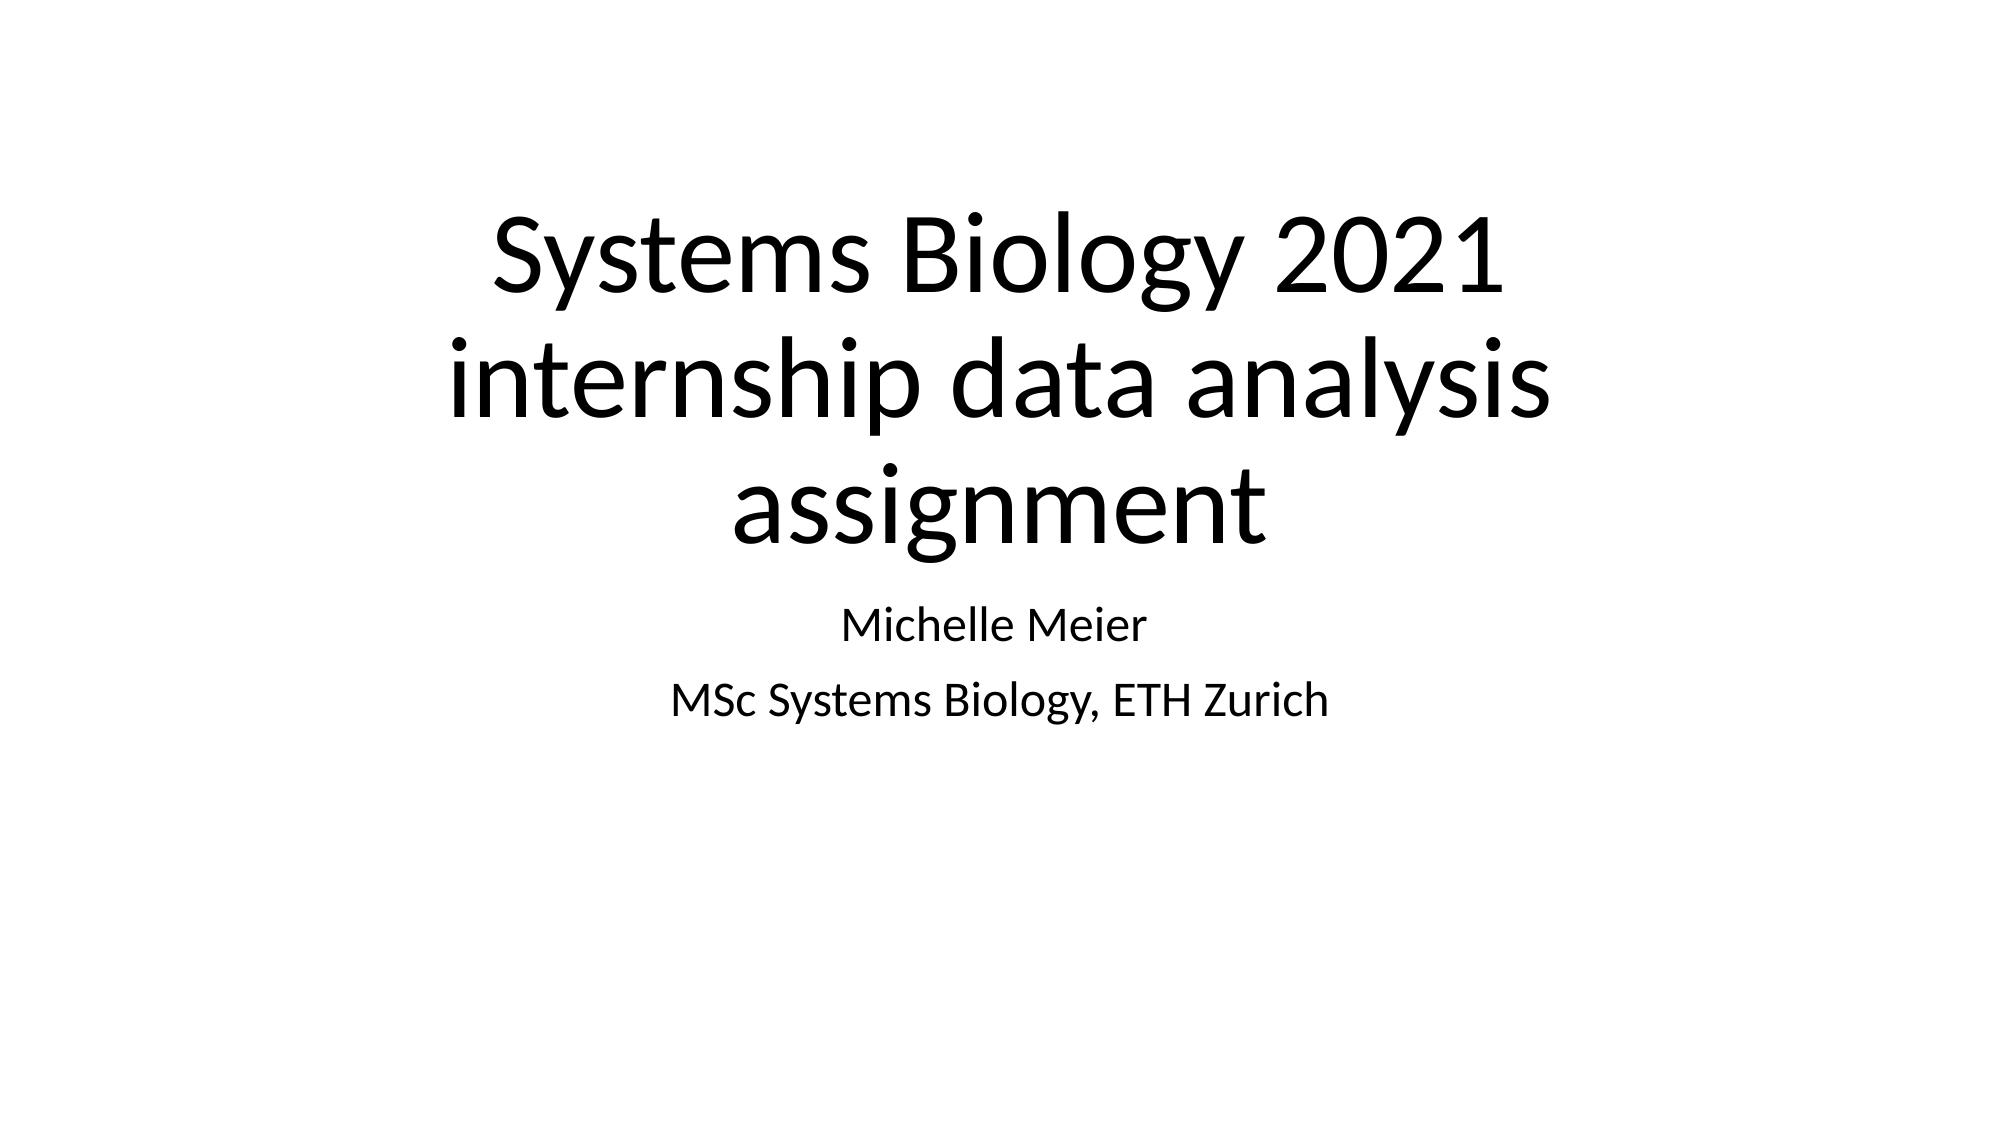

# Systems Biology 2021 internship data analysis assignment
Michelle Meier
MSc Systems Biology, ETH Zurich